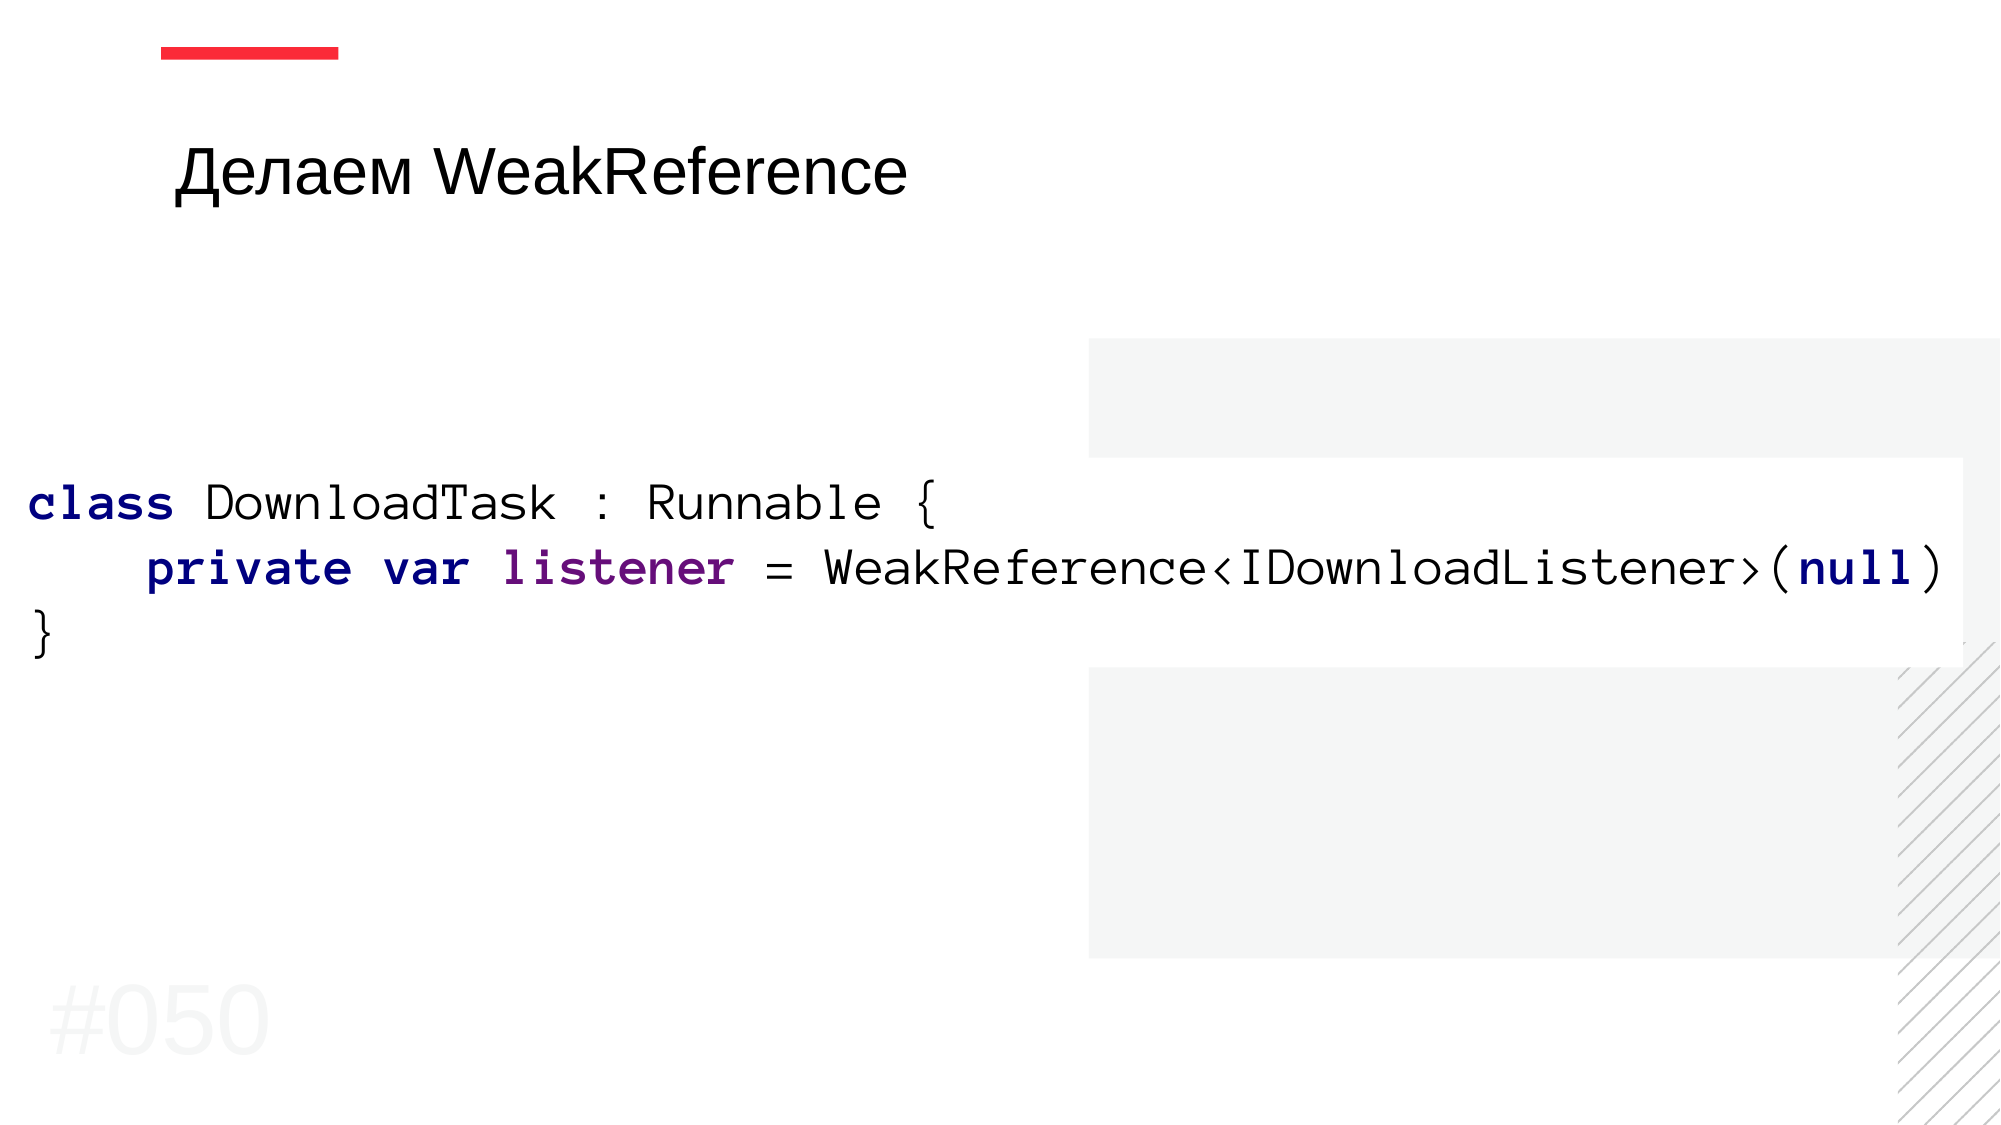

Делаем WeakReference
class DownloadTask : Runnable {
    private var listener = WeakReference<IDownloadListener>(null)
}
#050